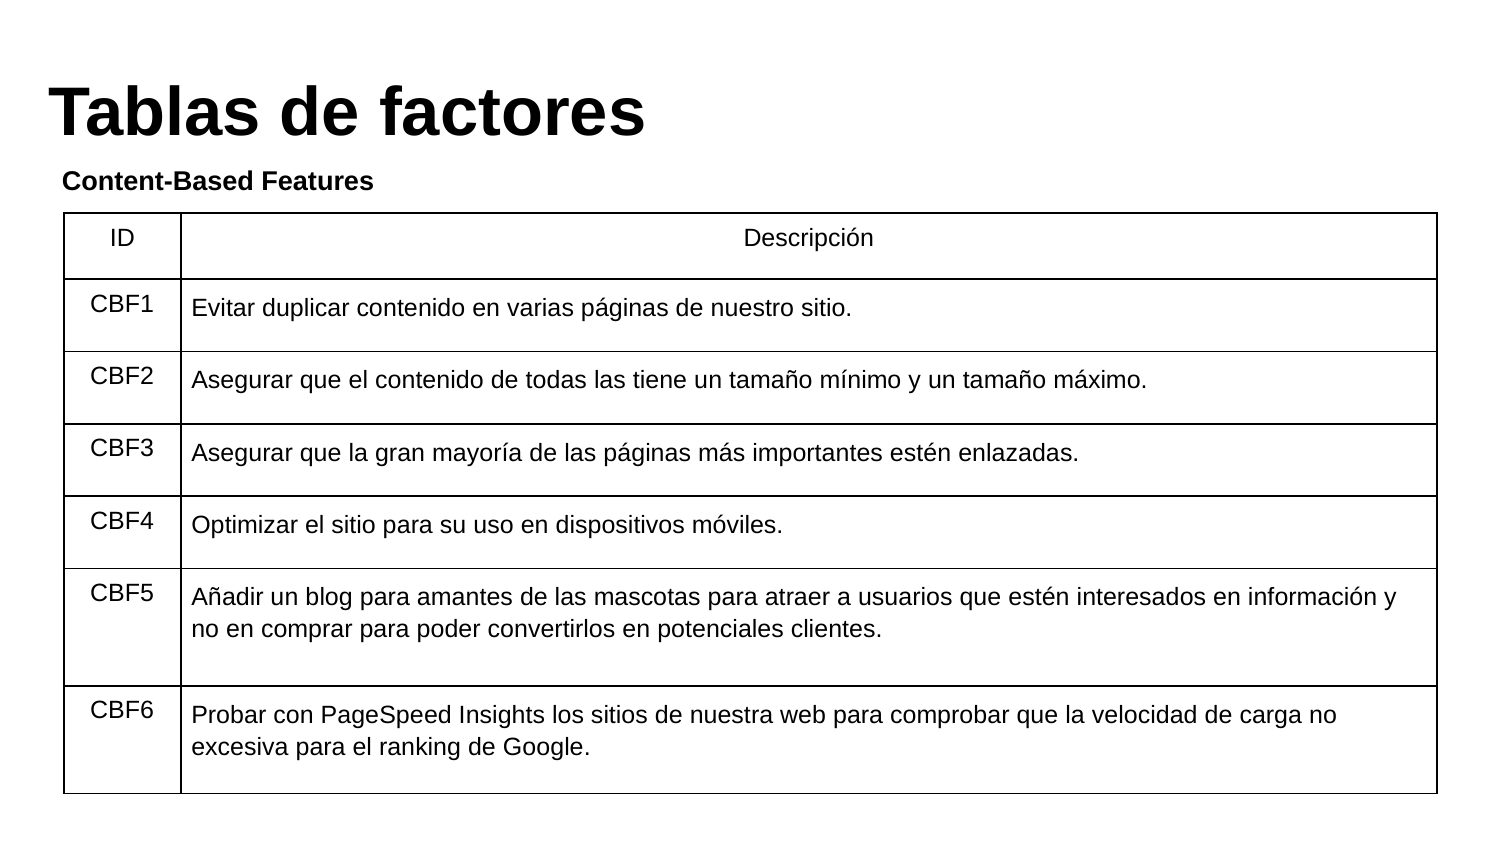

Tablas de factores
Content-Based Features
| ID | Descripción |
| --- | --- |
| CBF1 | Evitar duplicar contenido en varias páginas de nuestro sitio. |
| CBF2 | Asegurar que el contenido de todas las tiene un tamaño mínimo y un tamaño máximo. |
| CBF3 | Asegurar que la gran mayoría de las páginas más importantes estén enlazadas. |
| CBF4 | Optimizar el sitio para su uso en dispositivos móviles. |
| CBF5 | Añadir un blog para amantes de las mascotas para atraer a usuarios que estén interesados en información y no en comprar para poder convertirlos en potenciales clientes. |
| CBF6 | Probar con PageSpeed Insights los sitios de nuestra web para comprobar que la velocidad de carga no excesiva para el ranking de Google. |